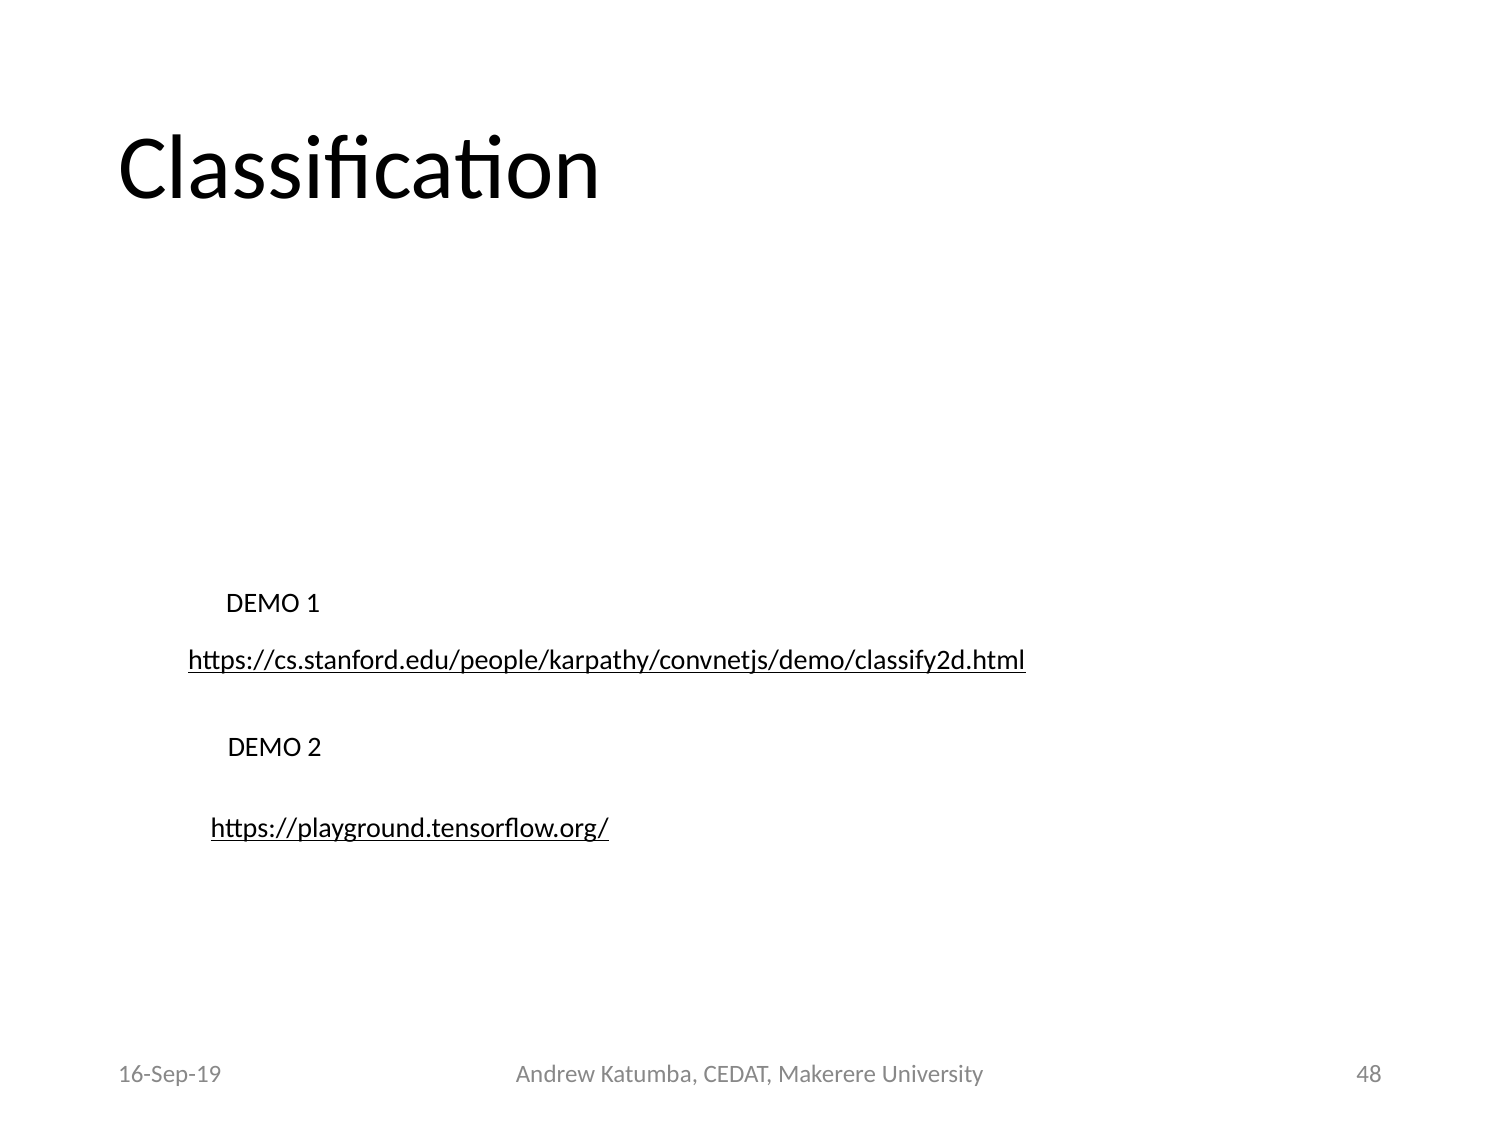

# Classification
DEMO 1
https://cs.stanford.edu/people/karpathy/convnetjs/demo/classify2d.html
DEMO 2
https://playground.tensorflow.org/
16-Sep-19
Andrew Katumba, CEDAT, Makerere University
48